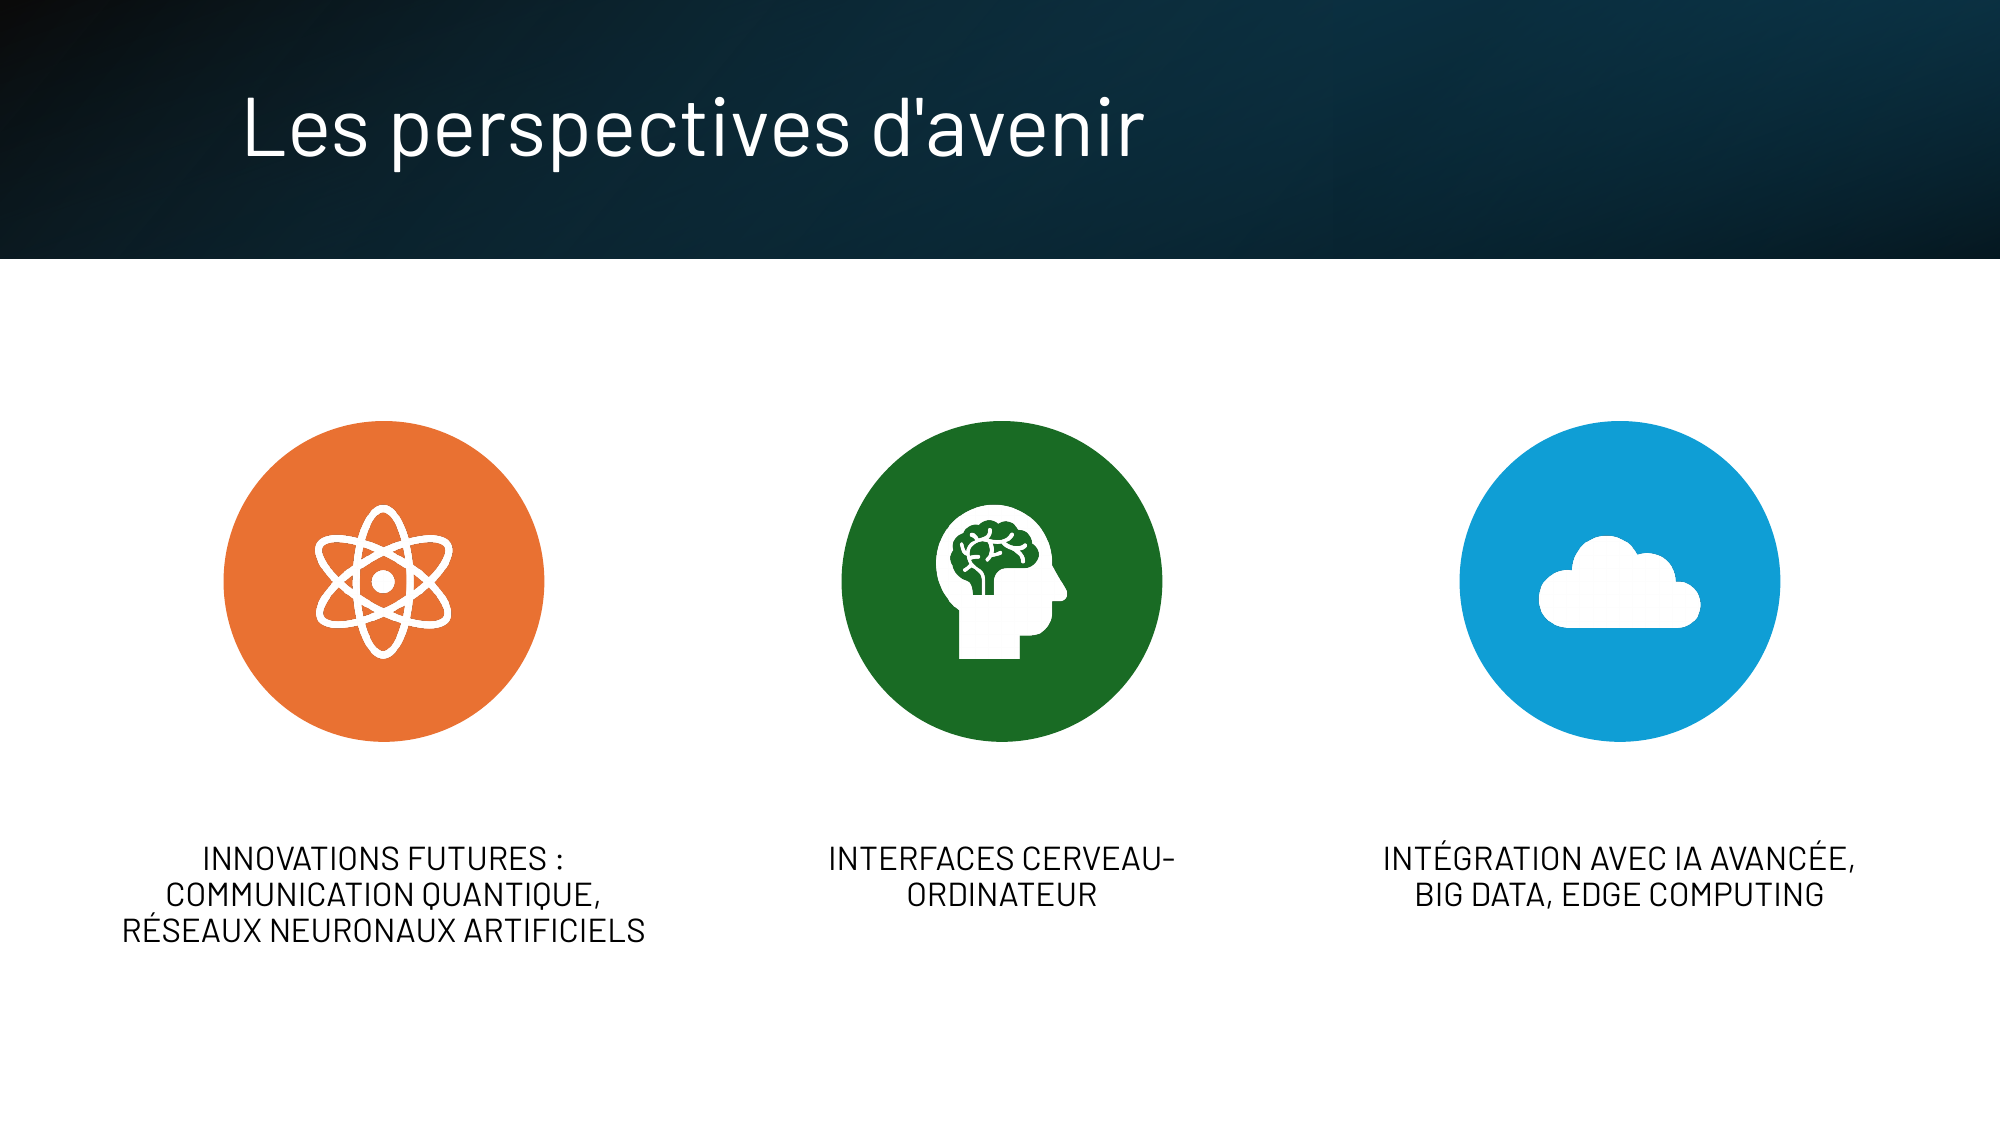

# Les perspectives d'avenir
Innovations futures : communication quantique, réseaux neuronaux artificiels
Interfaces cerveau-ordinateur
Intégration avec IA avancée, big data, edge computing